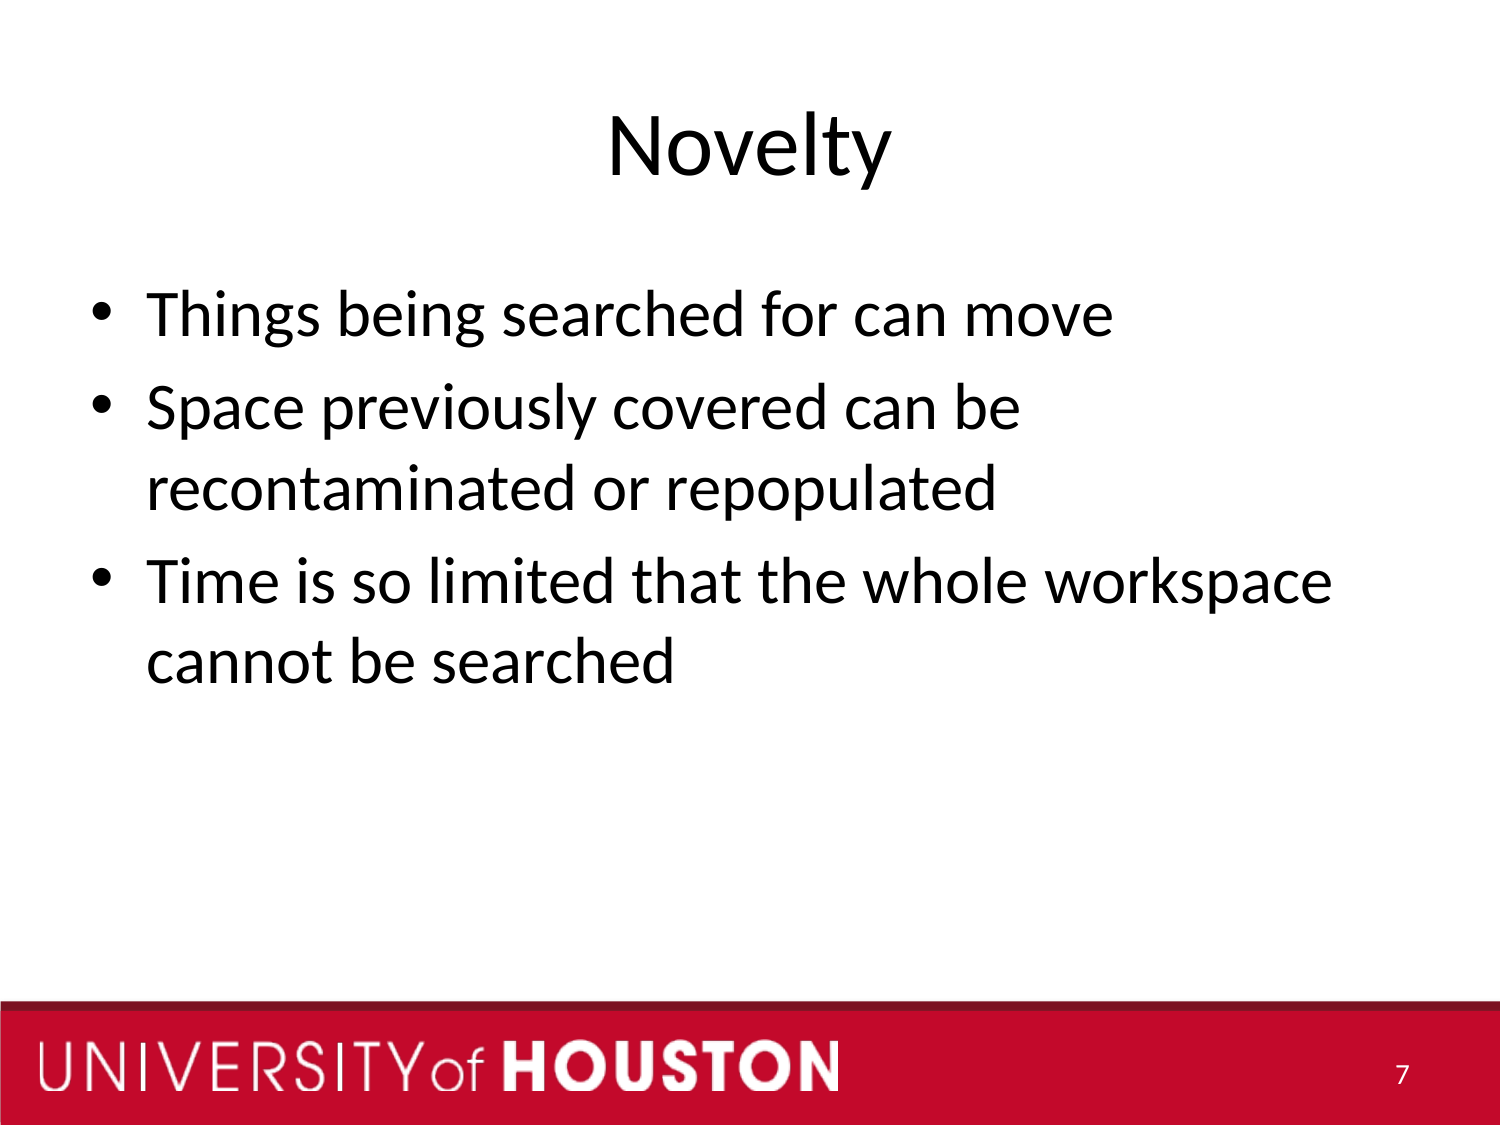

# Novelty
Things being searched for can move
Space previously covered can be recontaminated or repopulated
Time is so limited that the whole workspace cannot be searched
7